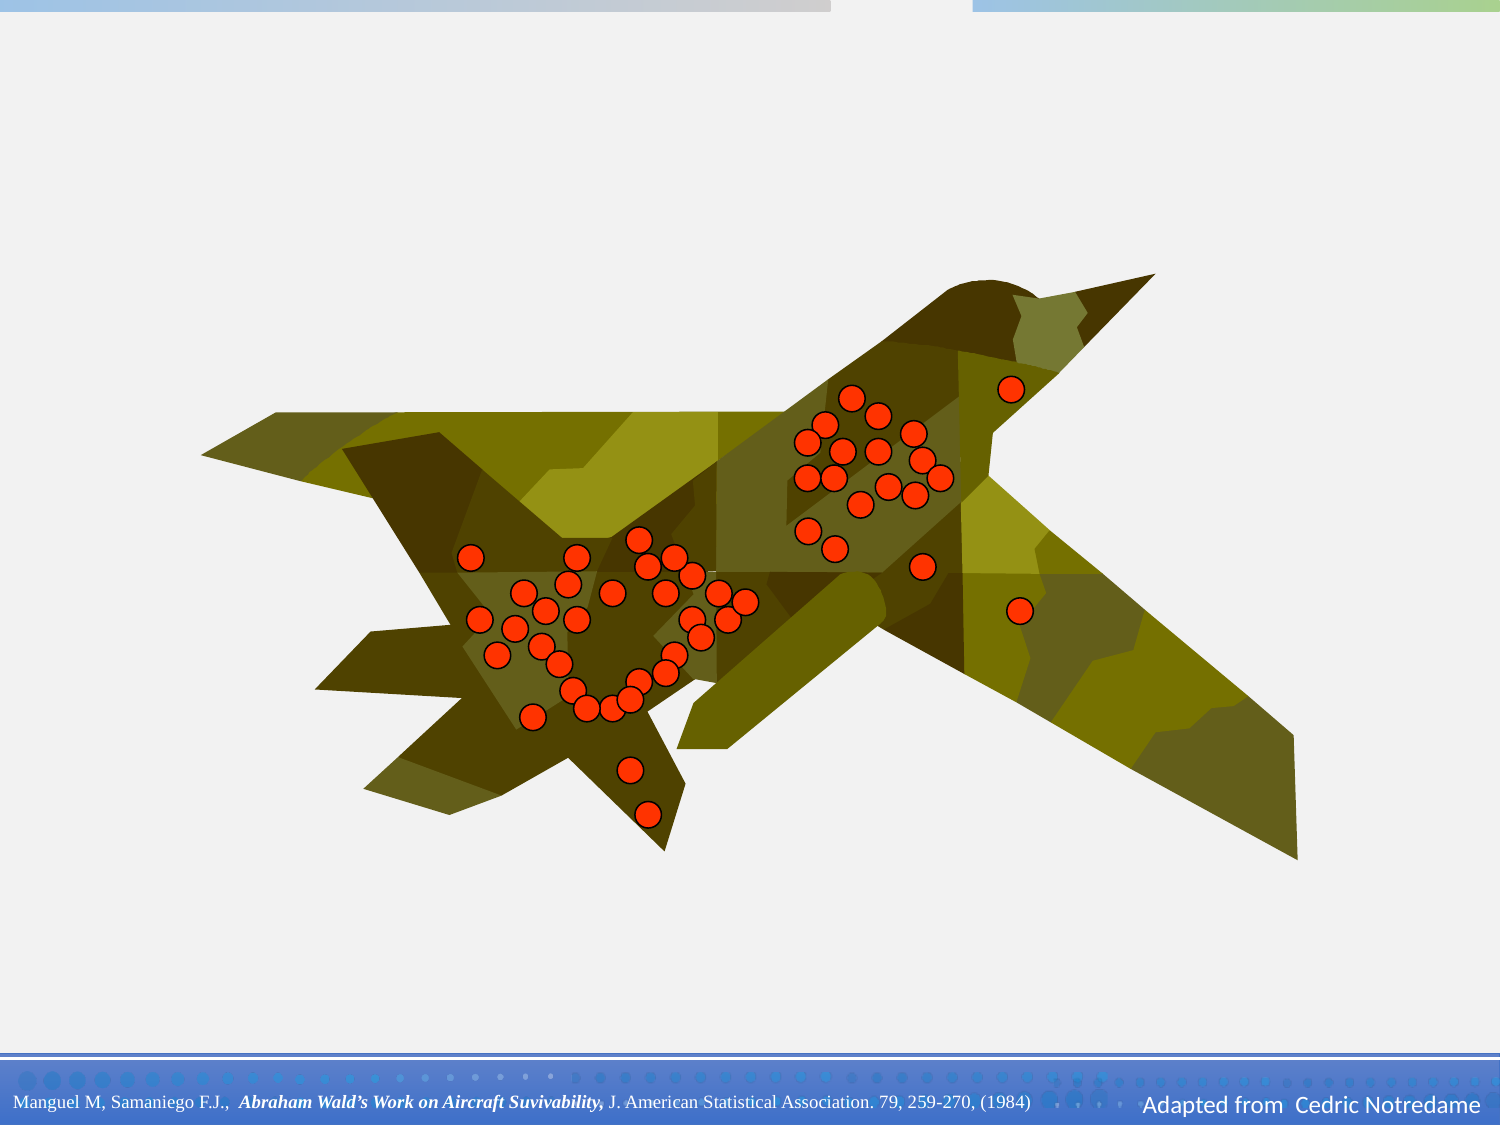

Adapted from  Cedric Notredame
Manguel M, Samaniego F.J.,  Abraham Wald’s Work on Aircraft Suvivability, J. American Statistical Association. 79, 259-270, (1984)